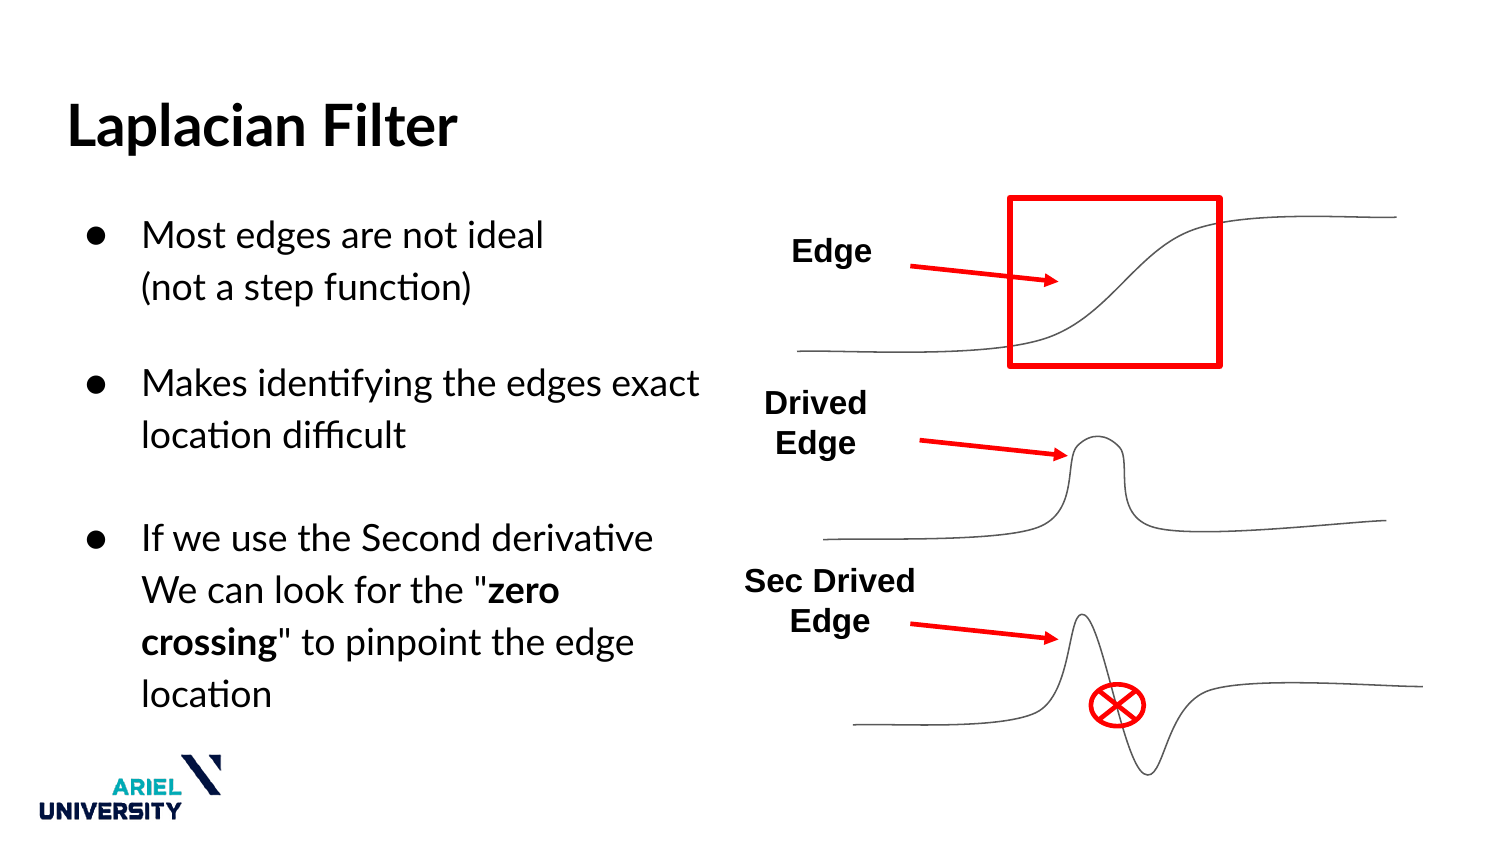

# Laplacian Filter
Most edges are not ideal
(not a step function)
Makes identifying the edges exact location difficult
If we use the Second derivative We can look for the "zero crossing" to pinpoint the edge location

Edge

Drived Edge

Sec Drived Edge